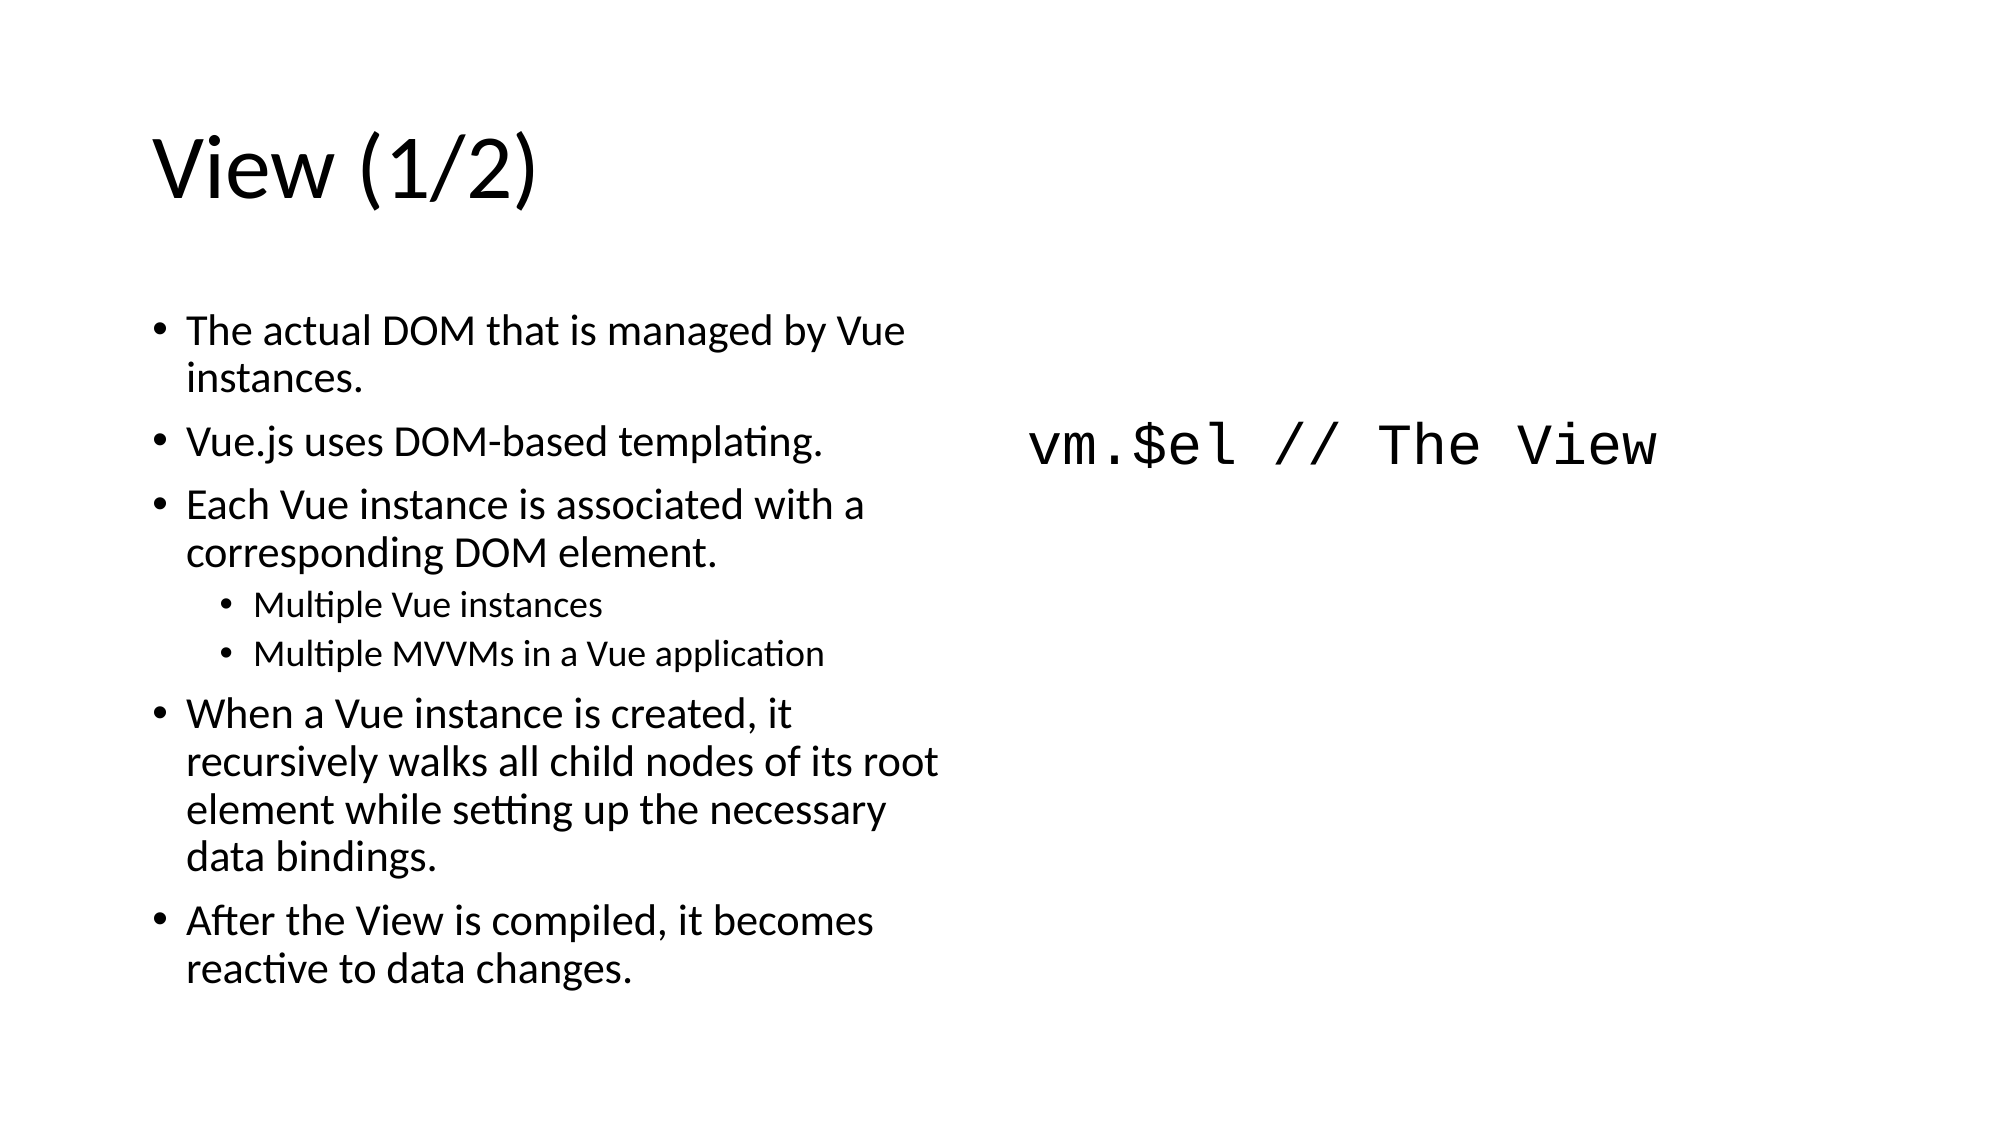

# View (1/2)
The actual DOM that is managed by Vue instances.
Vue.js uses DOM-based templating.
Each Vue instance is associated with a corresponding DOM element.
Multiple Vue instances
Multiple MVVMs in a Vue application
When a Vue instance is created, it recursively walks all child nodes of its root element while setting up the necessary data bindings.
After the View is compiled, it becomes reactive to data changes.

vm.$el // The View